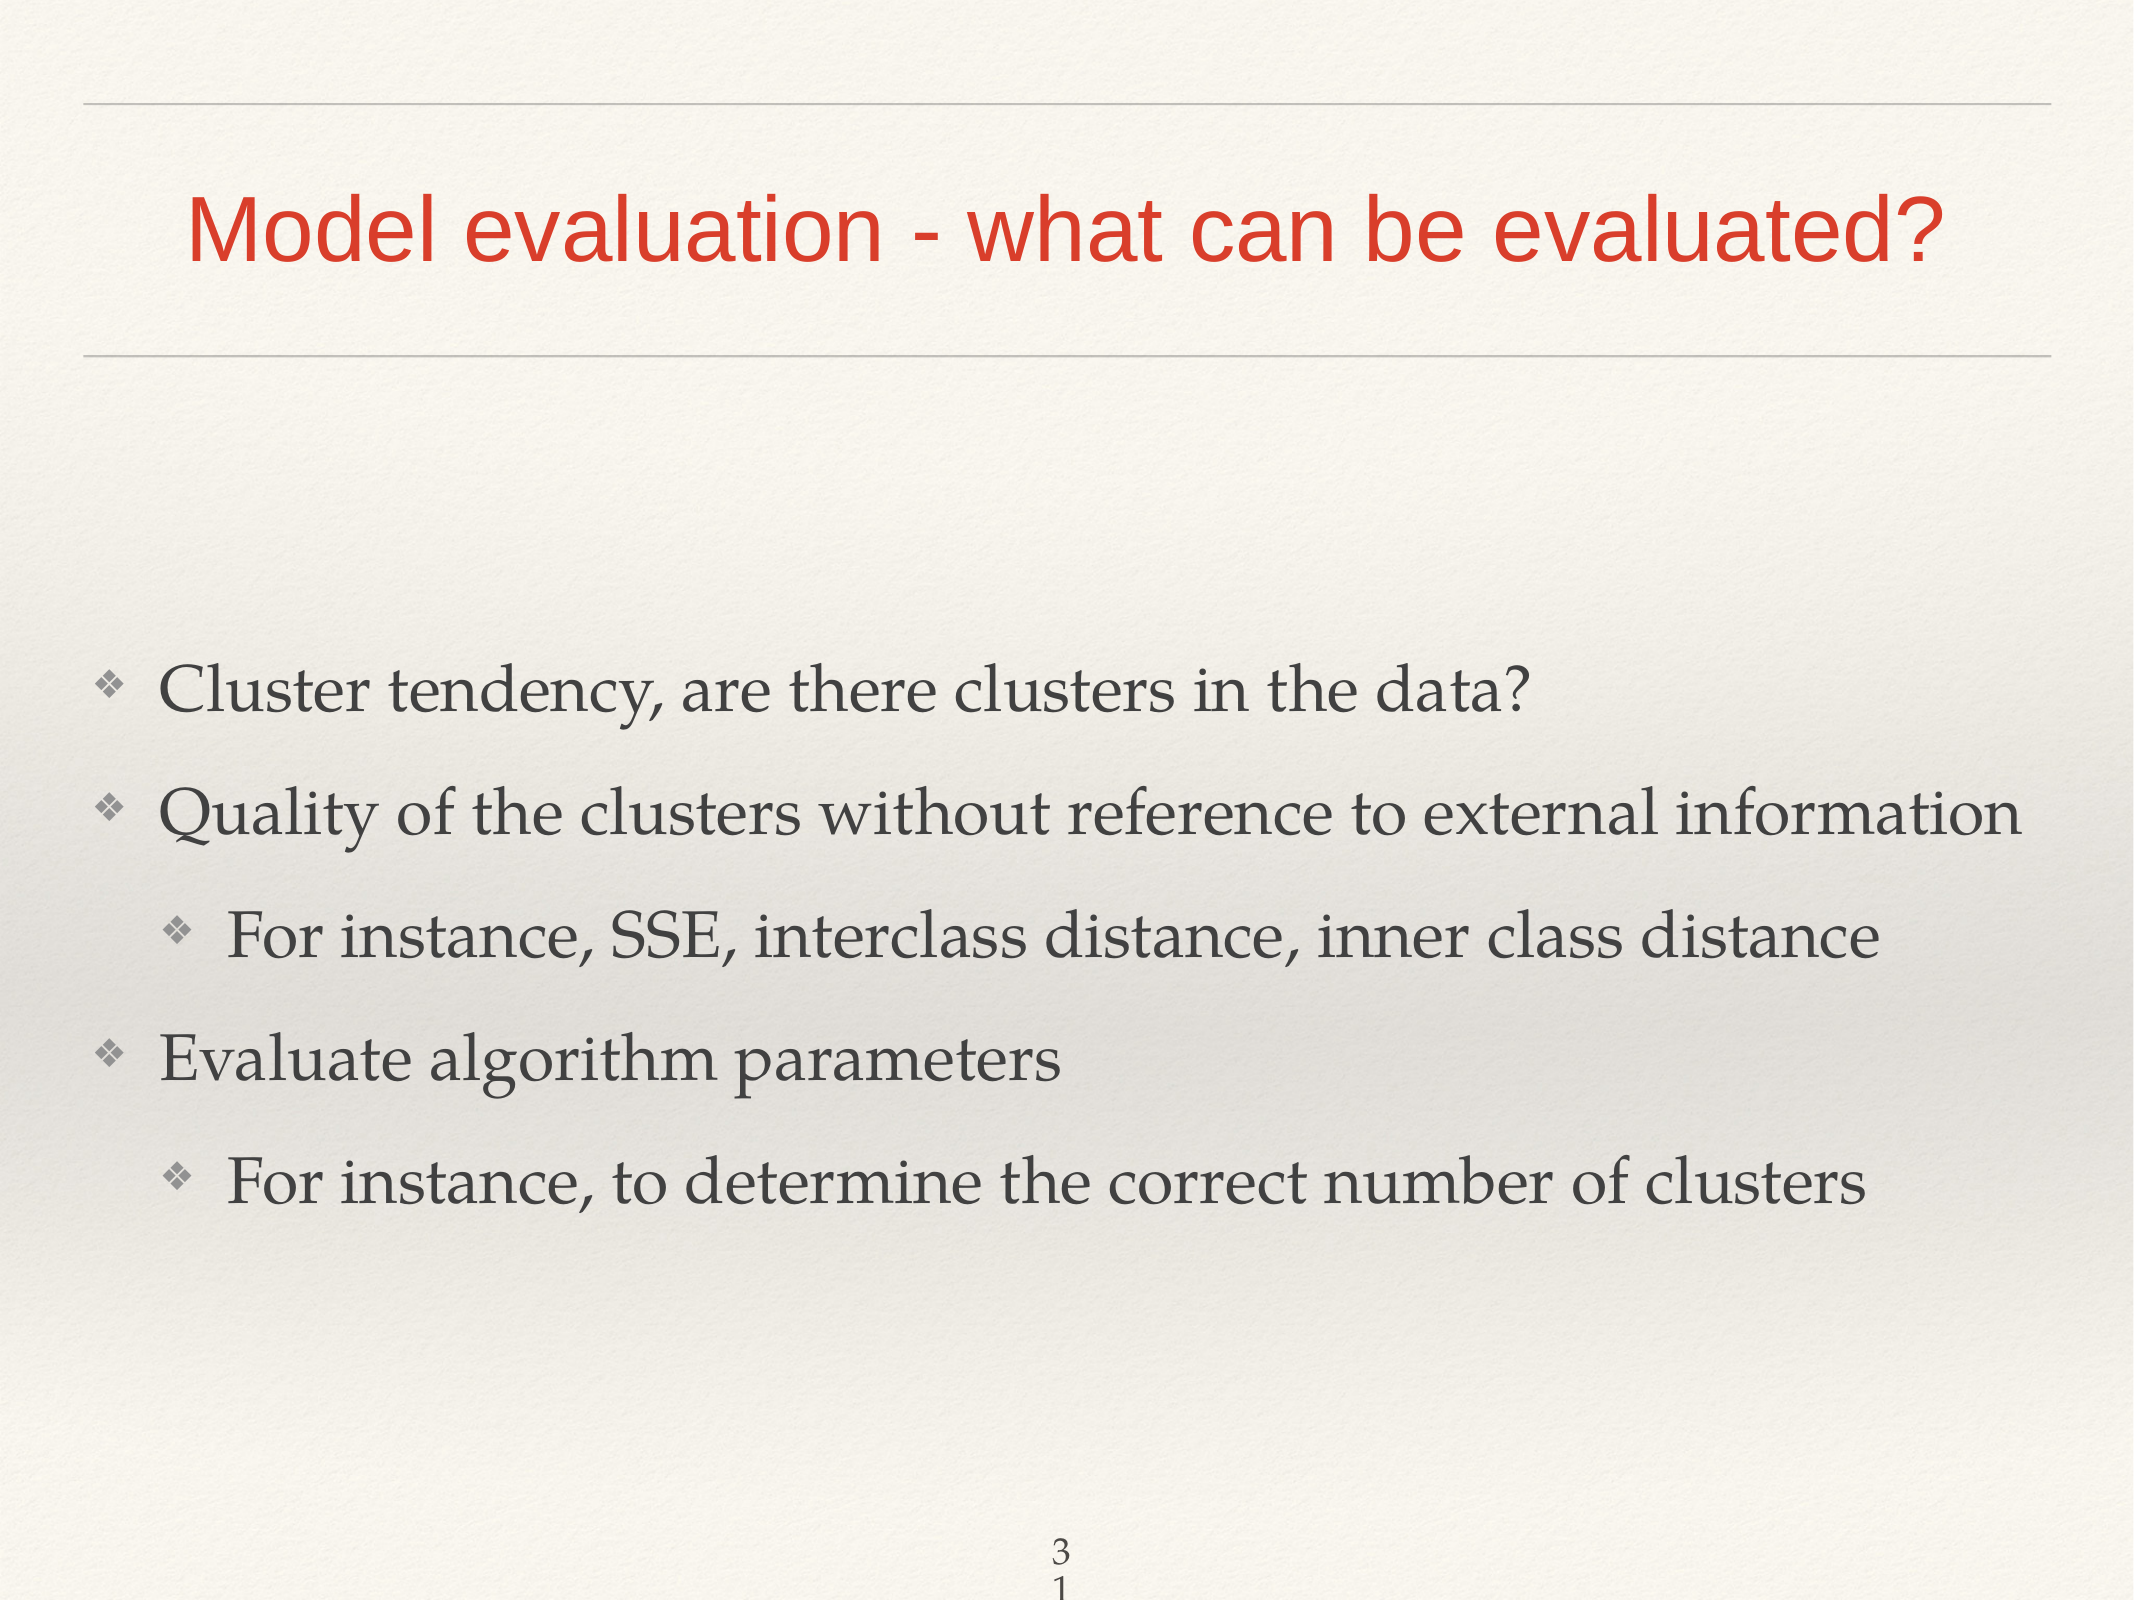

# Model evaluation - what can be evaluated?
Cluster tendency, are there clusters in the data?
Quality of the clusters without reference to external information
For instance, SSE, interclass distance, inner class distance
Evaluate algorithm parameters
For instance, to determine the correct number of clusters
31